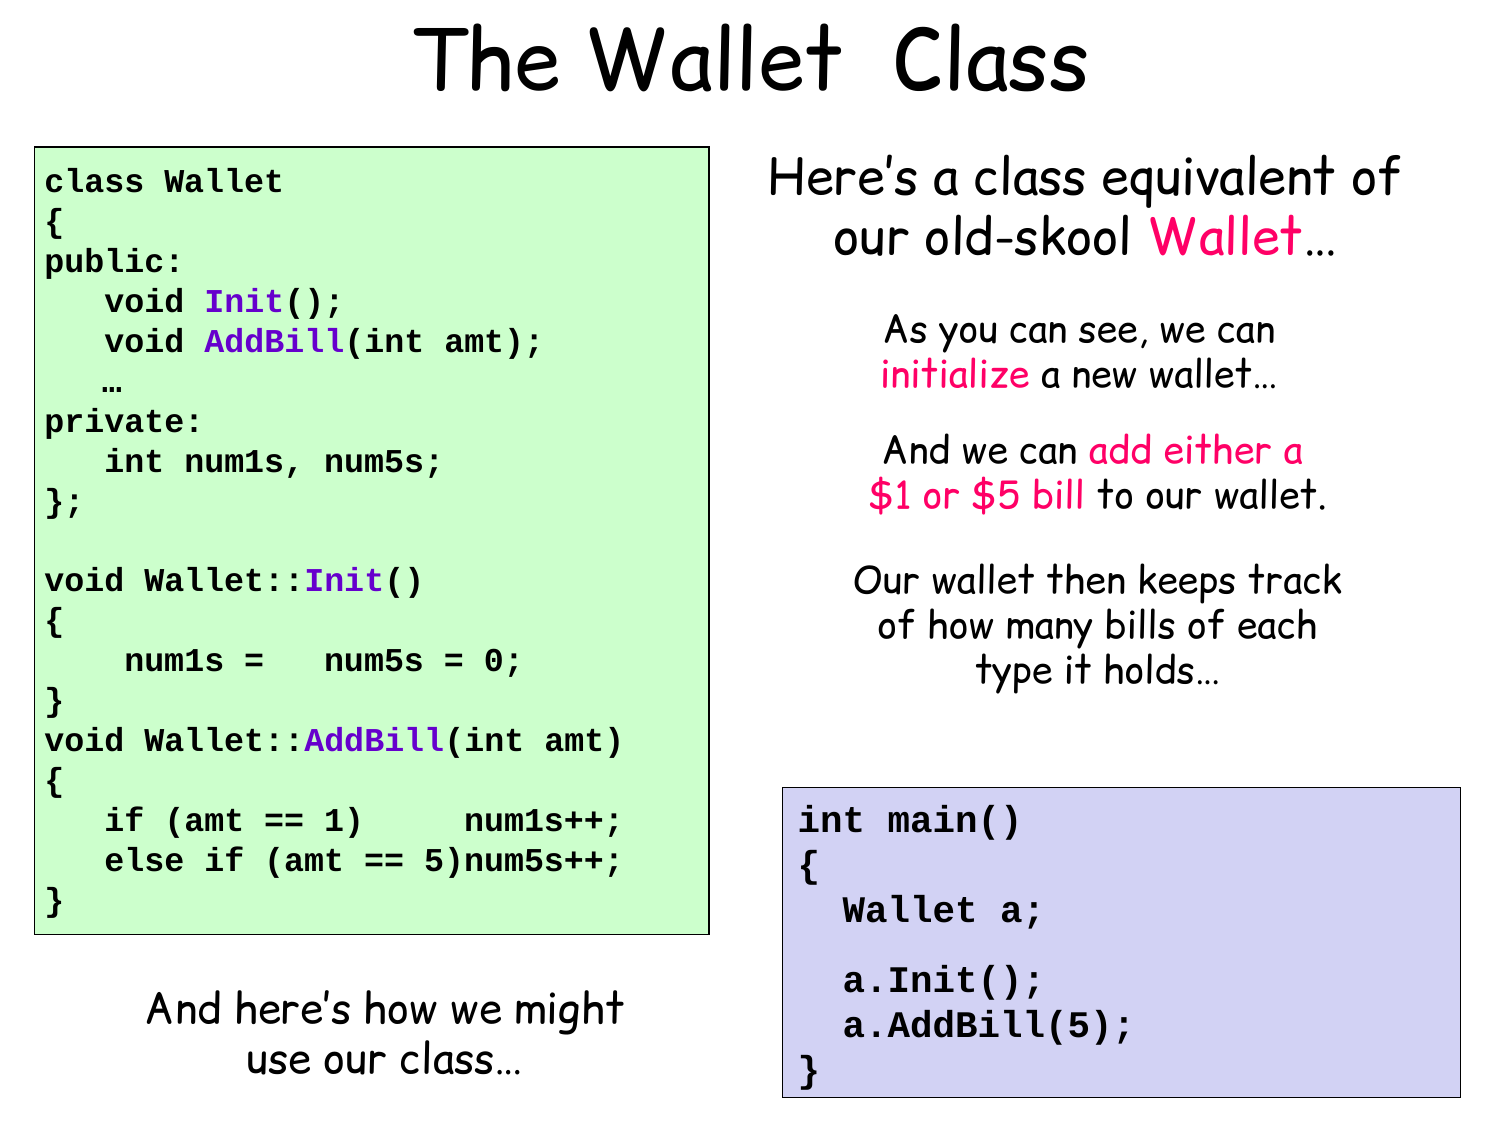

The Wallet  Class
Here’s a class equivalent of
our old-skool Wallet…

class Wallet
{
public:
   void Init();
   void AddBill(int amt);
	 …
private:
   int num1s, num5s;
};

void Wallet::Init()
{
    num1s =   num5s = 0;
}
void Wallet::AddBill(int amt)
{
   if (amt == 1)     num1s++;
   else if (amt == 5)num5s++;
}

As you can see, we can initialize a new wallet…
And we can add either a
$1 or $5 bill to our wallet.
Our wallet then keeps track of how many bills of each type it holds…
int main()
{
  Wallet a;

  a.Init();
  a.AddBill(5);
}
And here’s how we might use our class…